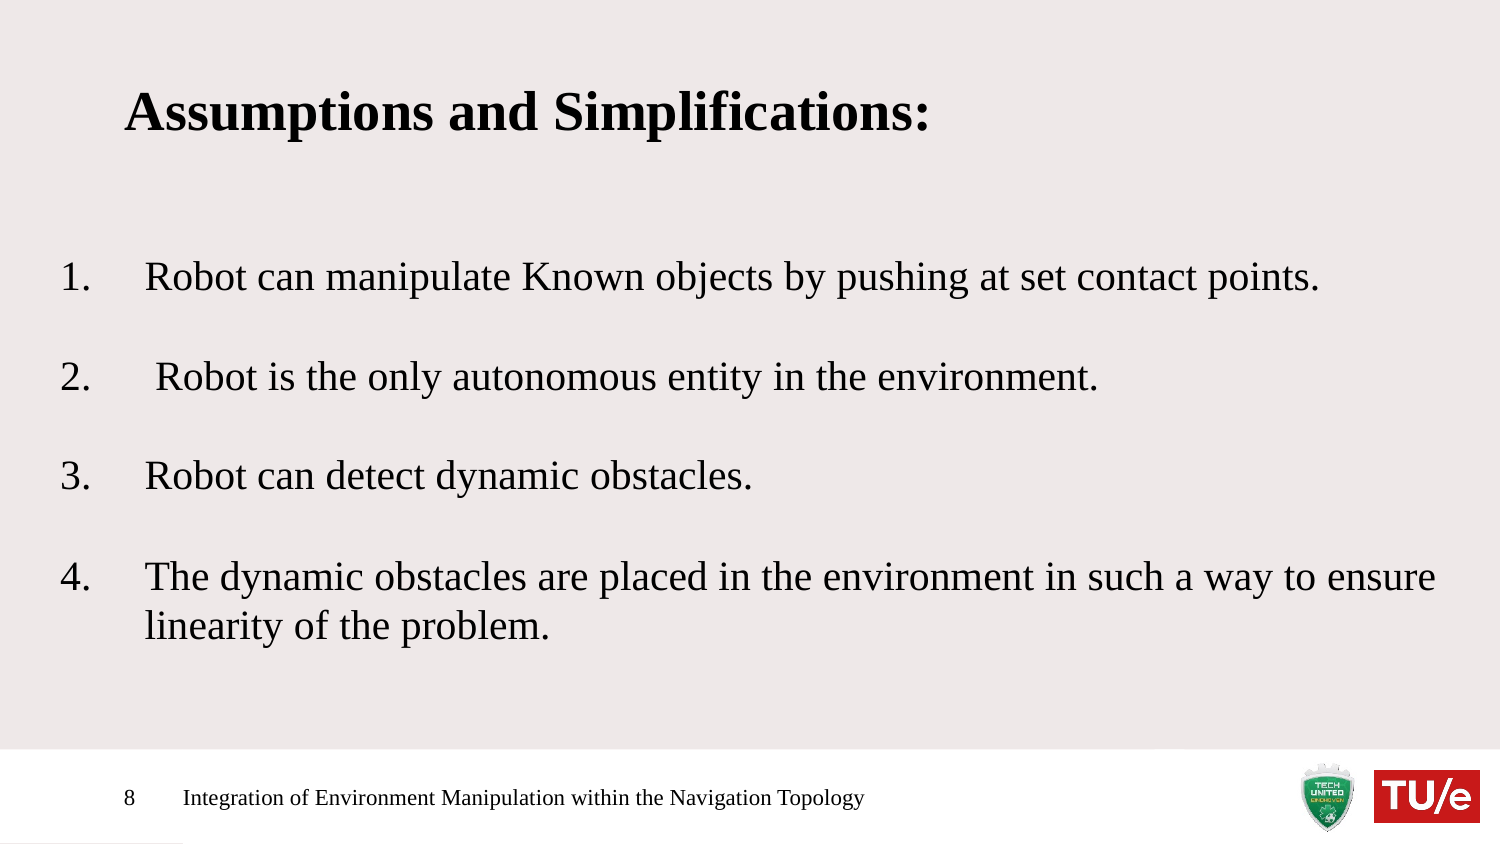

# Assumptions and Simplifications:
Robot can manipulate Known objects by pushing at set contact points.

 Robot is the only autonomous entity in the environment.

Robot can detect dynamic obstacles.

The dynamic obstacles are placed in the environment in such a way to ensure linearity of the problem.
8
Integration of Environment Manipulation within the Navigation Topology